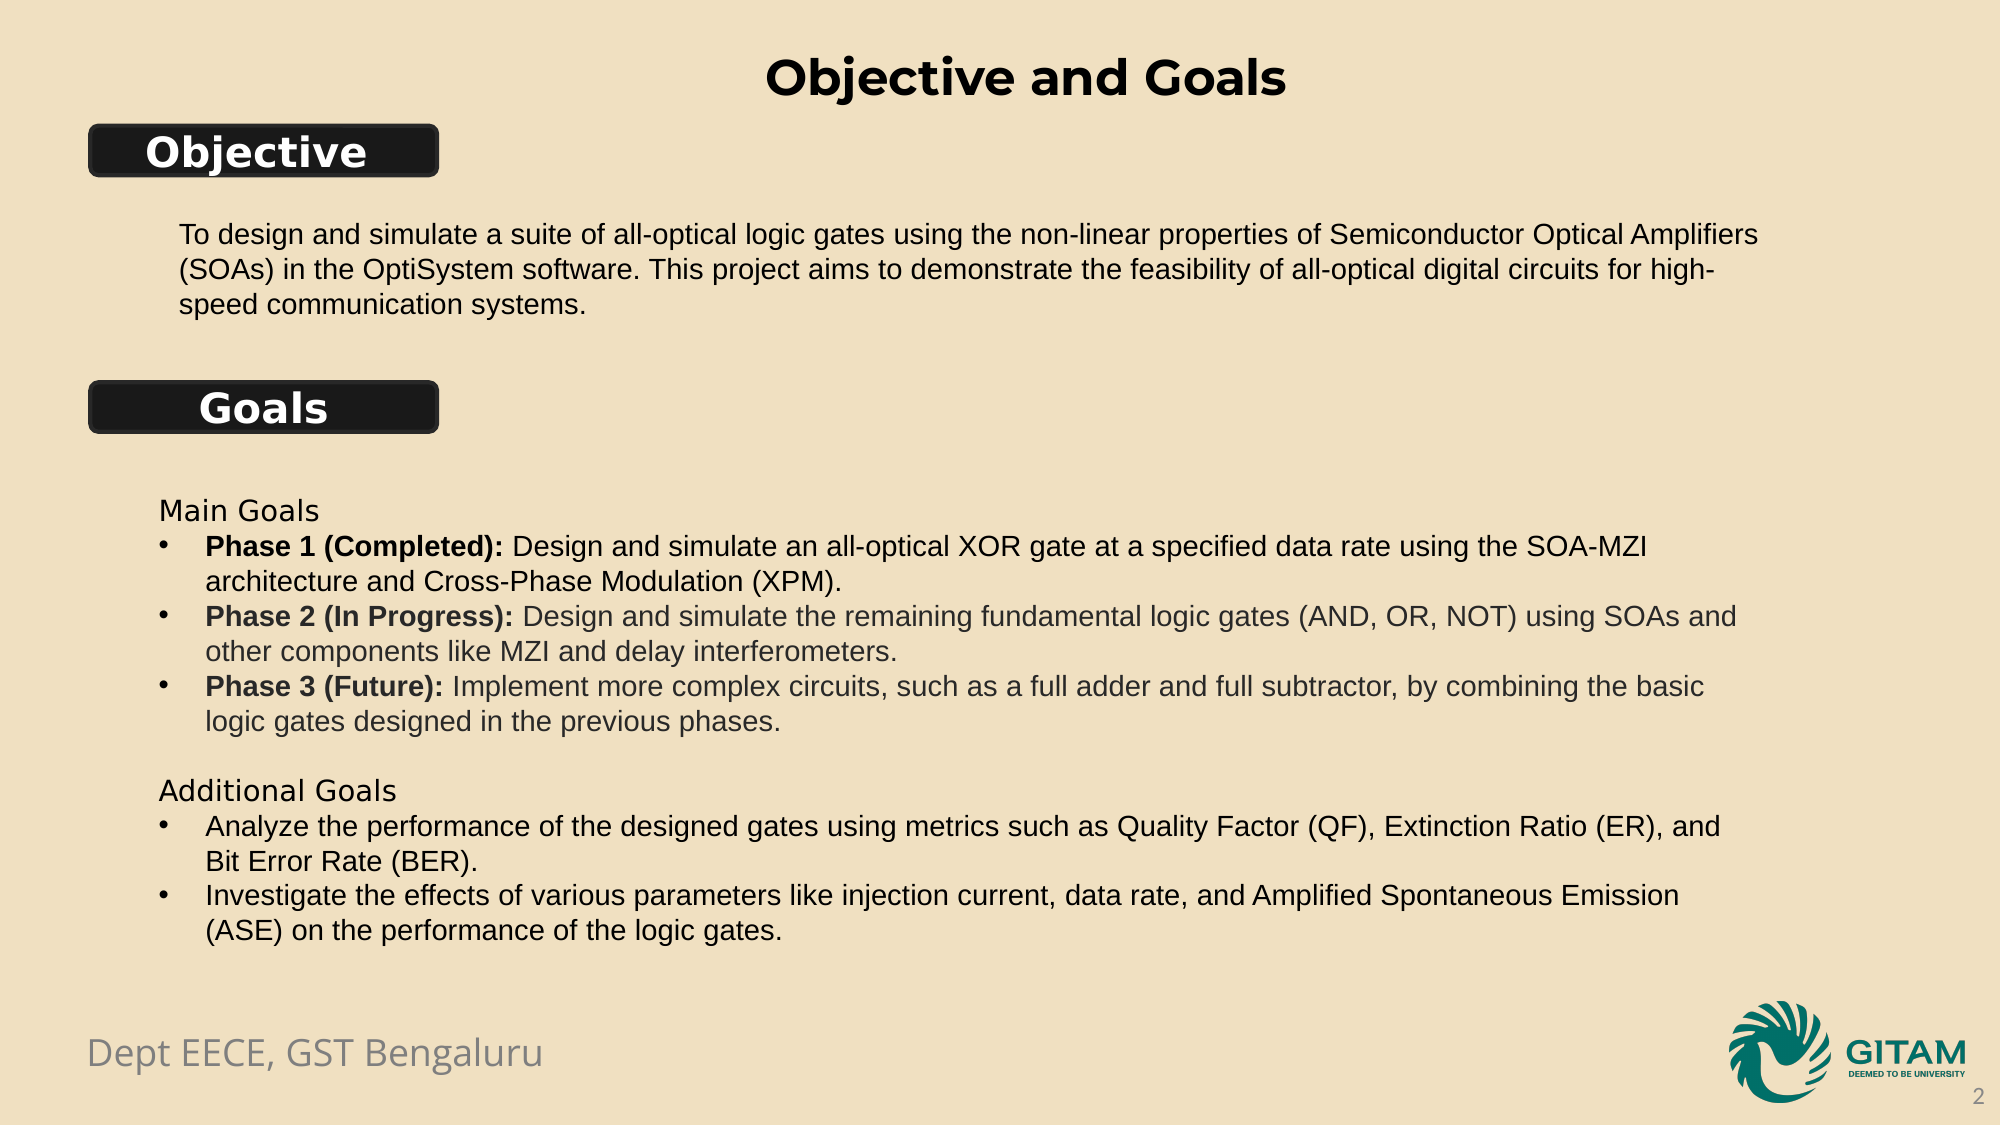

Objective and Goals
Objective
To design and simulate a suite of all-optical logic gates using the non-linear properties of Semiconductor Optical Amplifiers (SOAs) in the OptiSystem software. This project aims to demonstrate the feasibility of all-optical digital circuits for high-speed communication systems.
Goals
Main Goals
Phase 1 (Completed): Design and simulate an all-optical XOR gate at a specified data rate using the SOA-MZI architecture and Cross-Phase Modulation (XPM).
Phase 2 (In Progress): Design and simulate the remaining fundamental logic gates (AND, OR, NOT) using SOAs and other components like MZI and delay interferometers.
Phase 3 (Future): Implement more complex circuits, such as a full adder and full subtractor, by combining the basic logic gates designed in the previous phases.

Additional Goals
Analyze the performance of the designed gates using metrics such as Quality Factor (QF), Extinction Ratio (ER), and Bit Error Rate (BER).
Investigate the effects of various parameters like injection current, data rate, and Amplified Spontaneous Emission (ASE) on the performance of the logic gates.

2